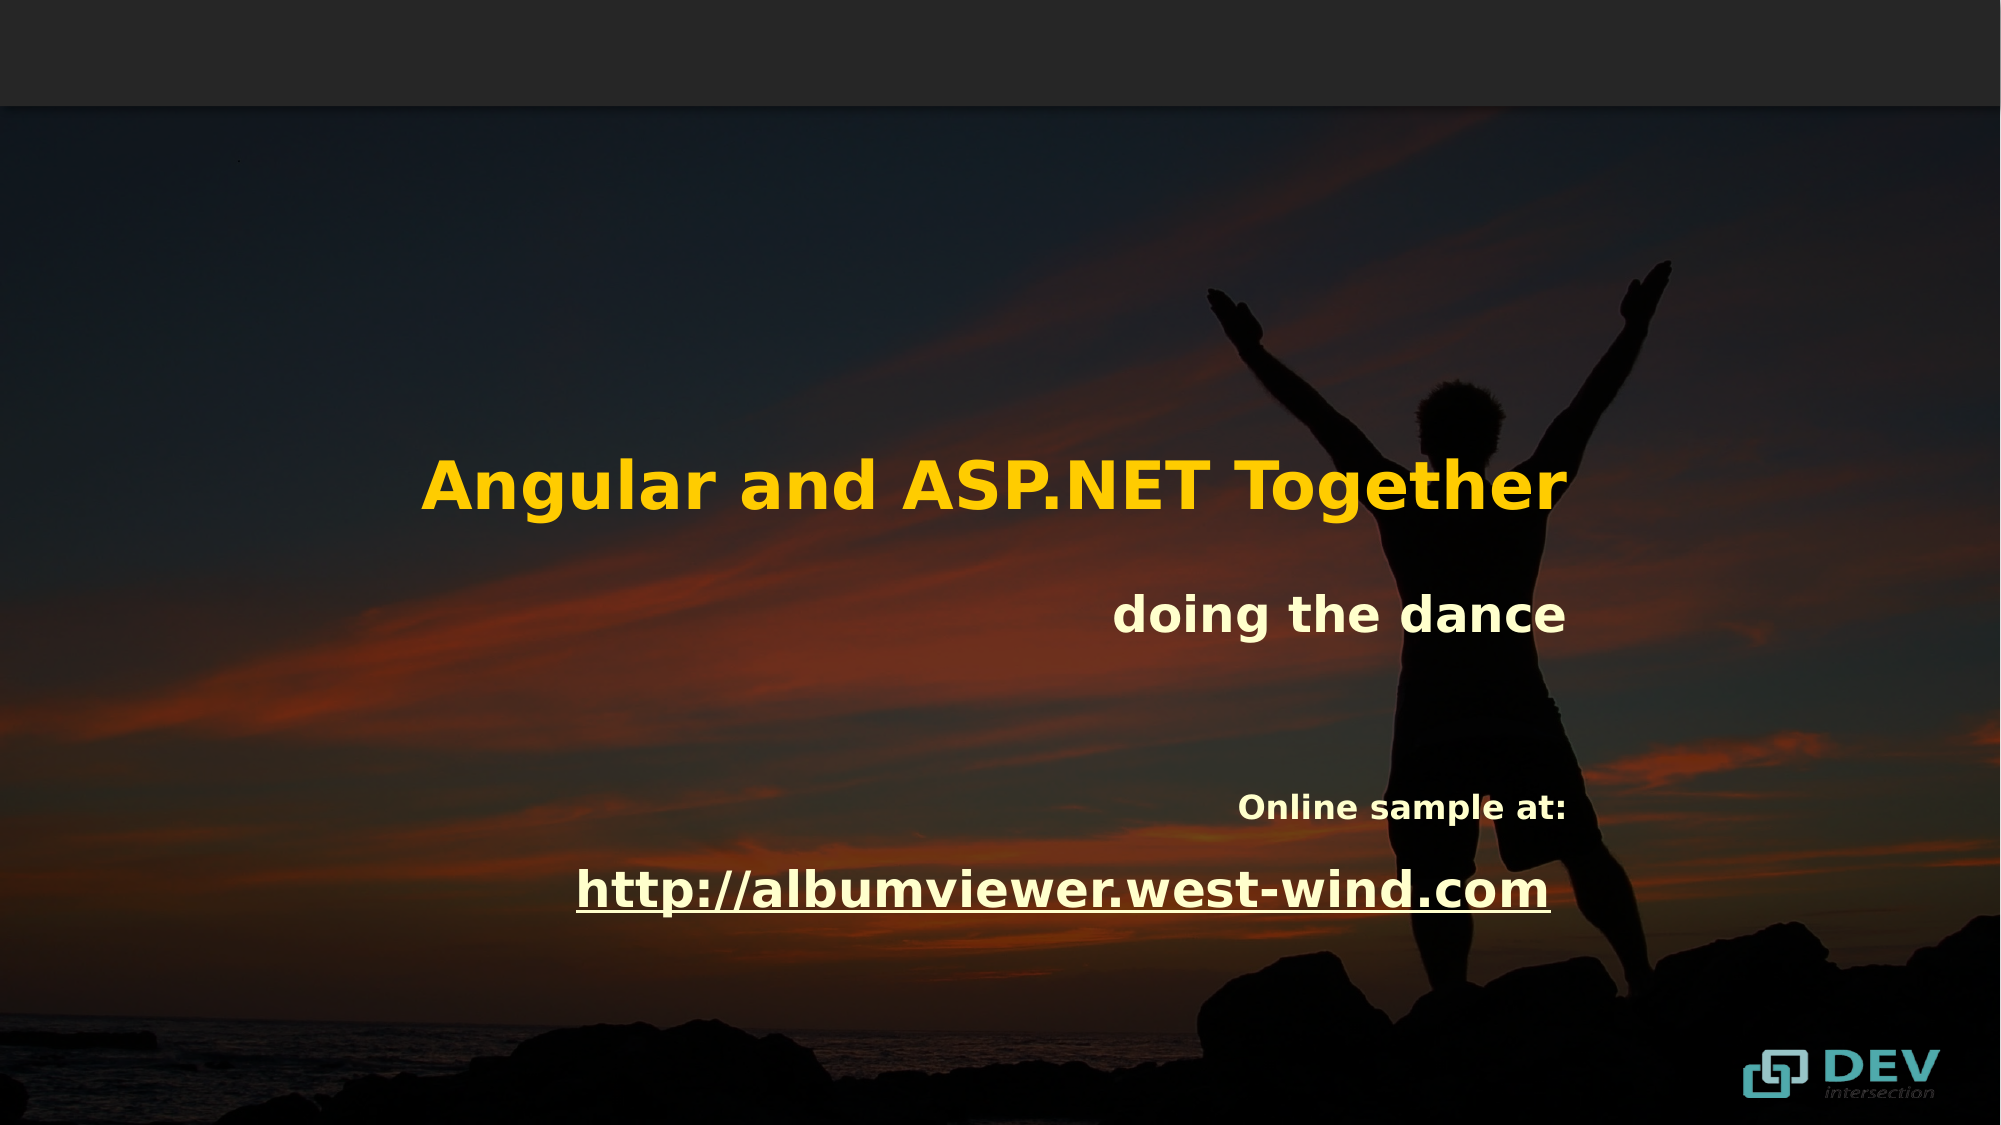

# Angular and ASP.NET Together
doing the dance

Online sample at:
http://albumviewer.west-wind.com